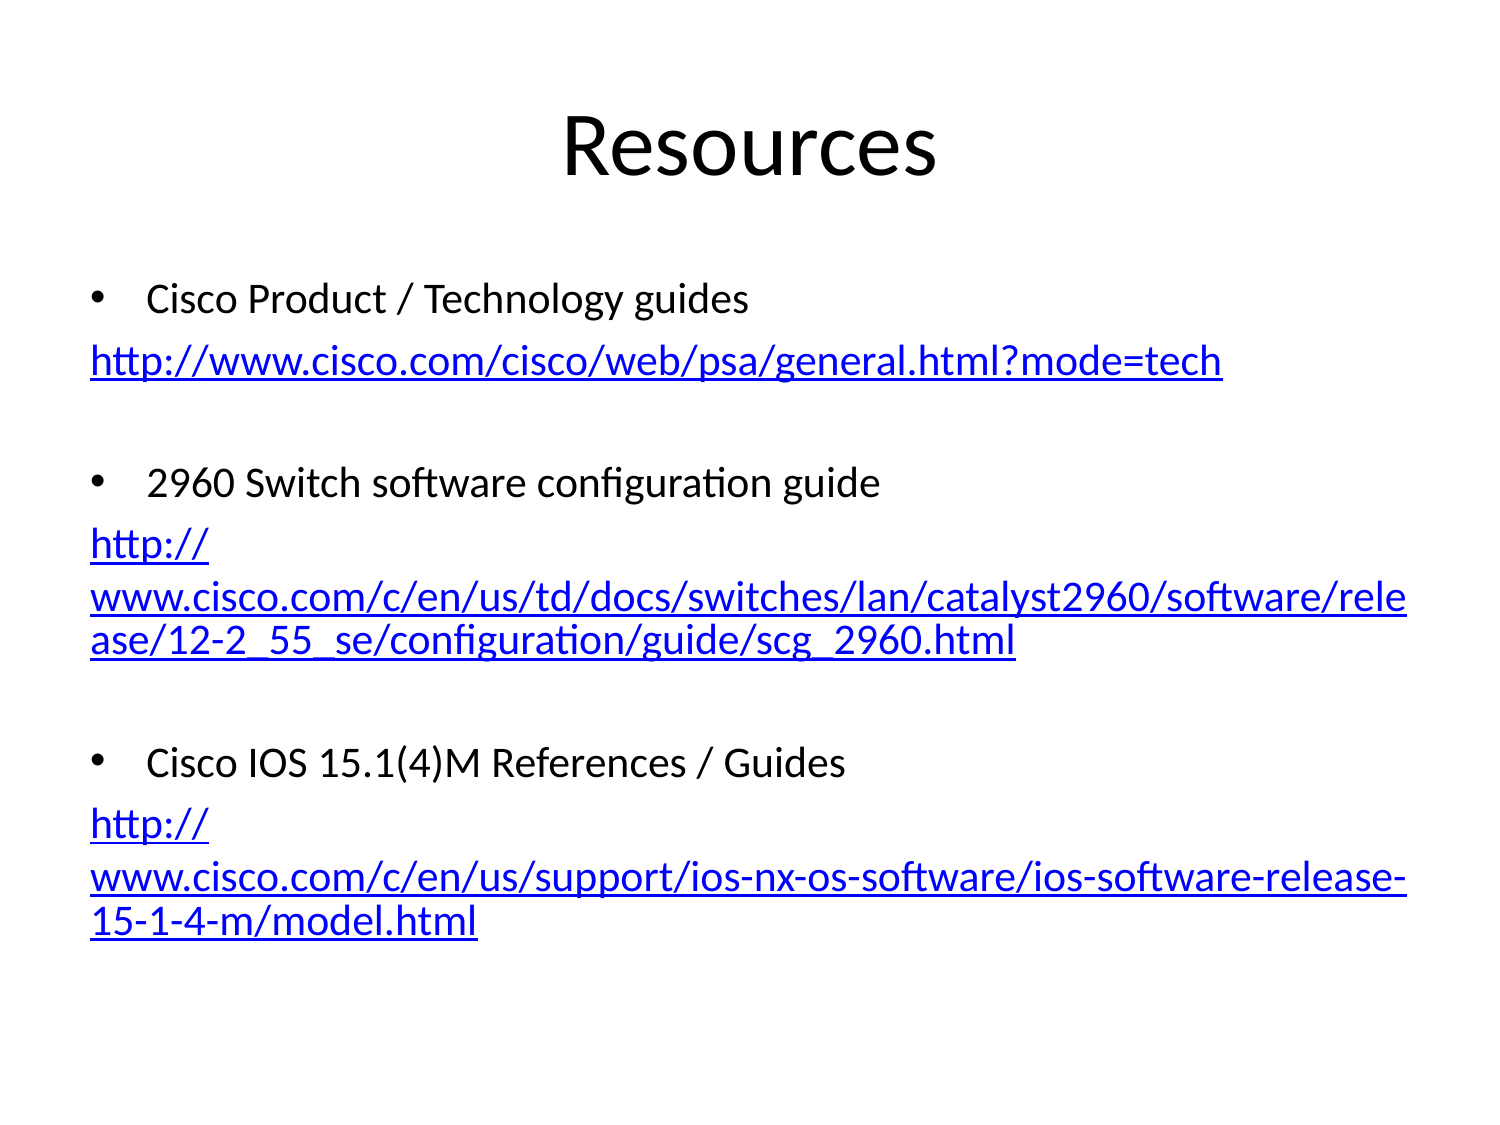

# Resources
Cisco Product / Technology guides
http://www.cisco.com/cisco/web/psa/general.html?mode=tech

2960 Switch software configuration guide
http://www.cisco.com/c/en/us/td/docs/switches/lan/catalyst2960/software/release/12-2_55_se/configuration/guide/scg_2960.html

Cisco IOS 15.1(4)M References / Guides
http://www.cisco.com/c/en/us/support/ios-nx-os-software/ios-software-release-15-1-4-m/model.html